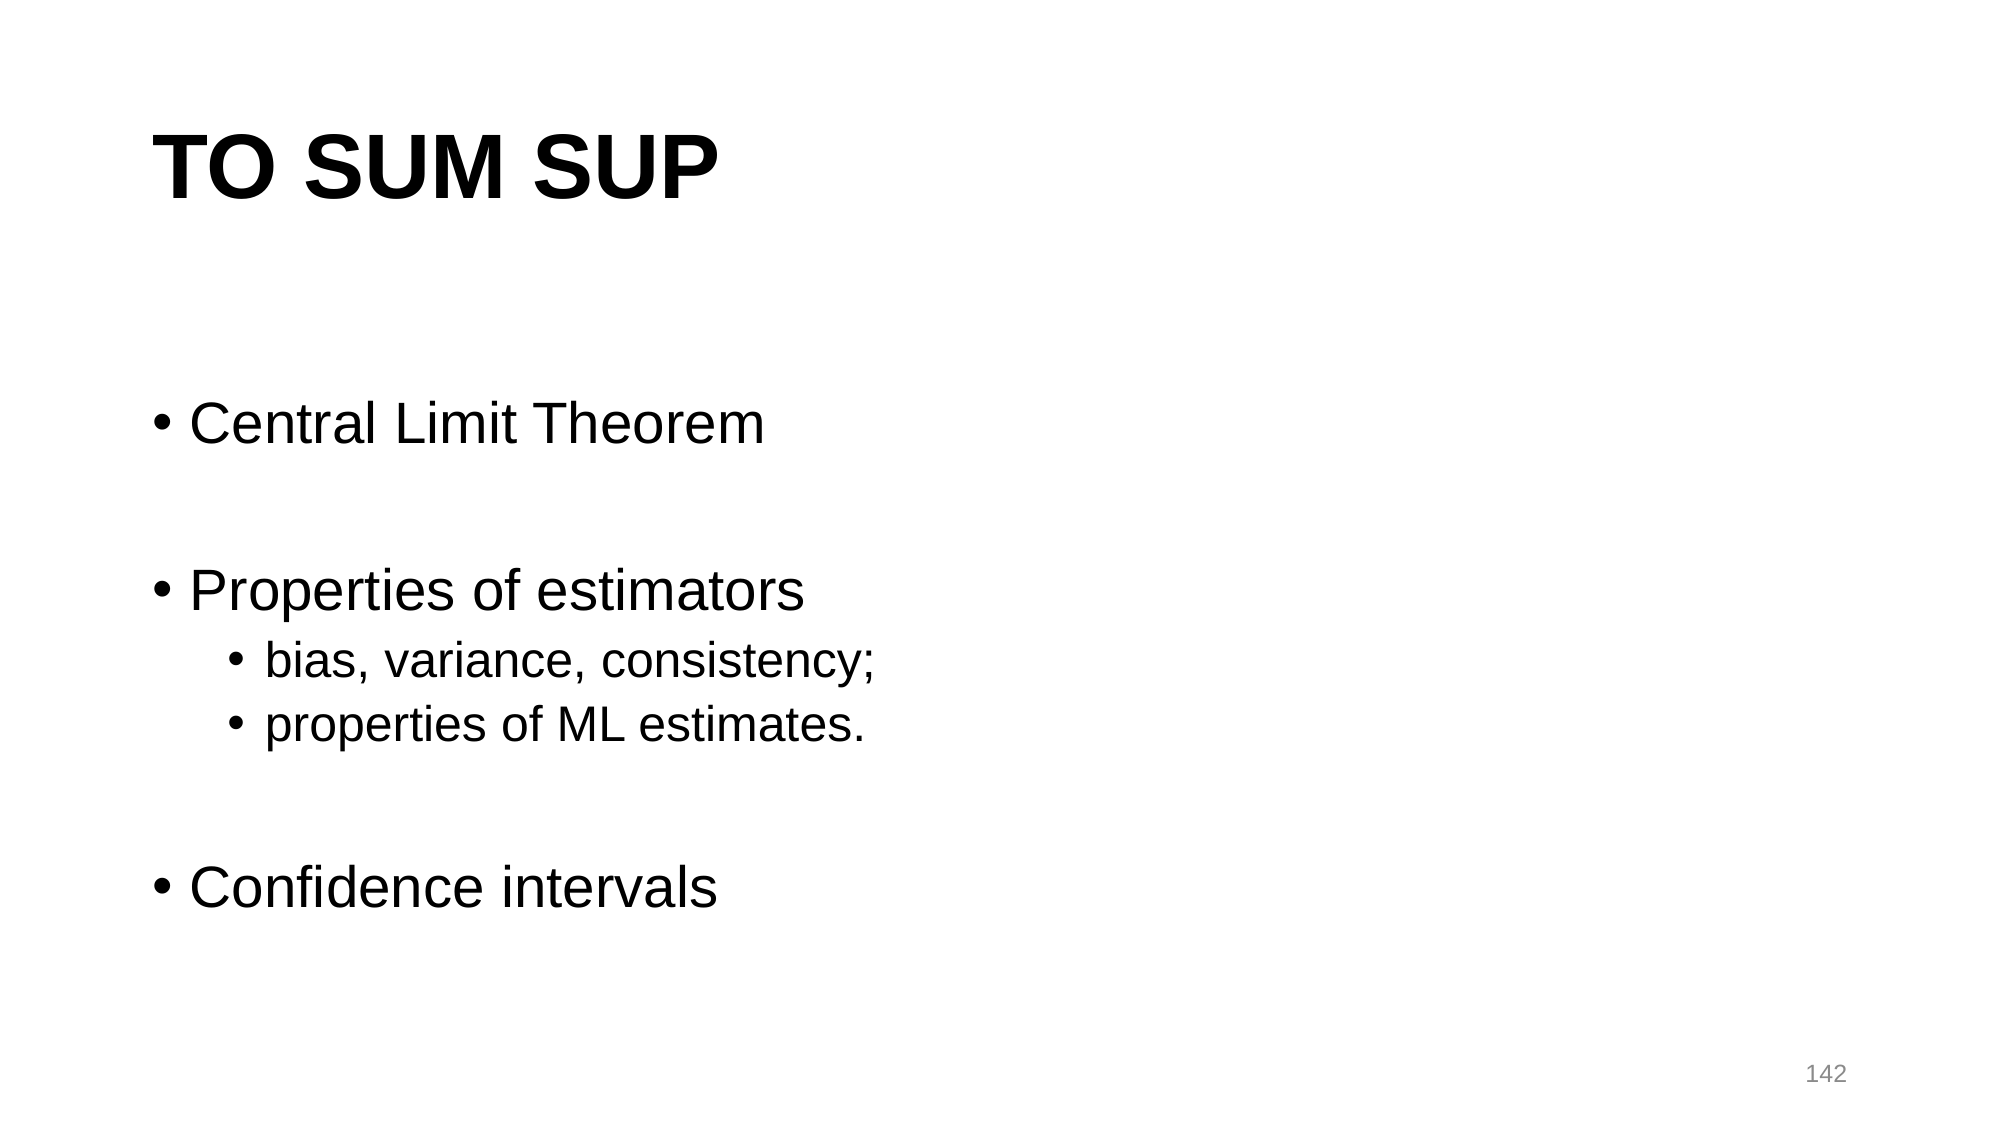

# TO SUM SUP
Central Limit Theorem

Properties of estimators
bias, variance, consistency;
properties of ML estimates.

Confidence intervals
142